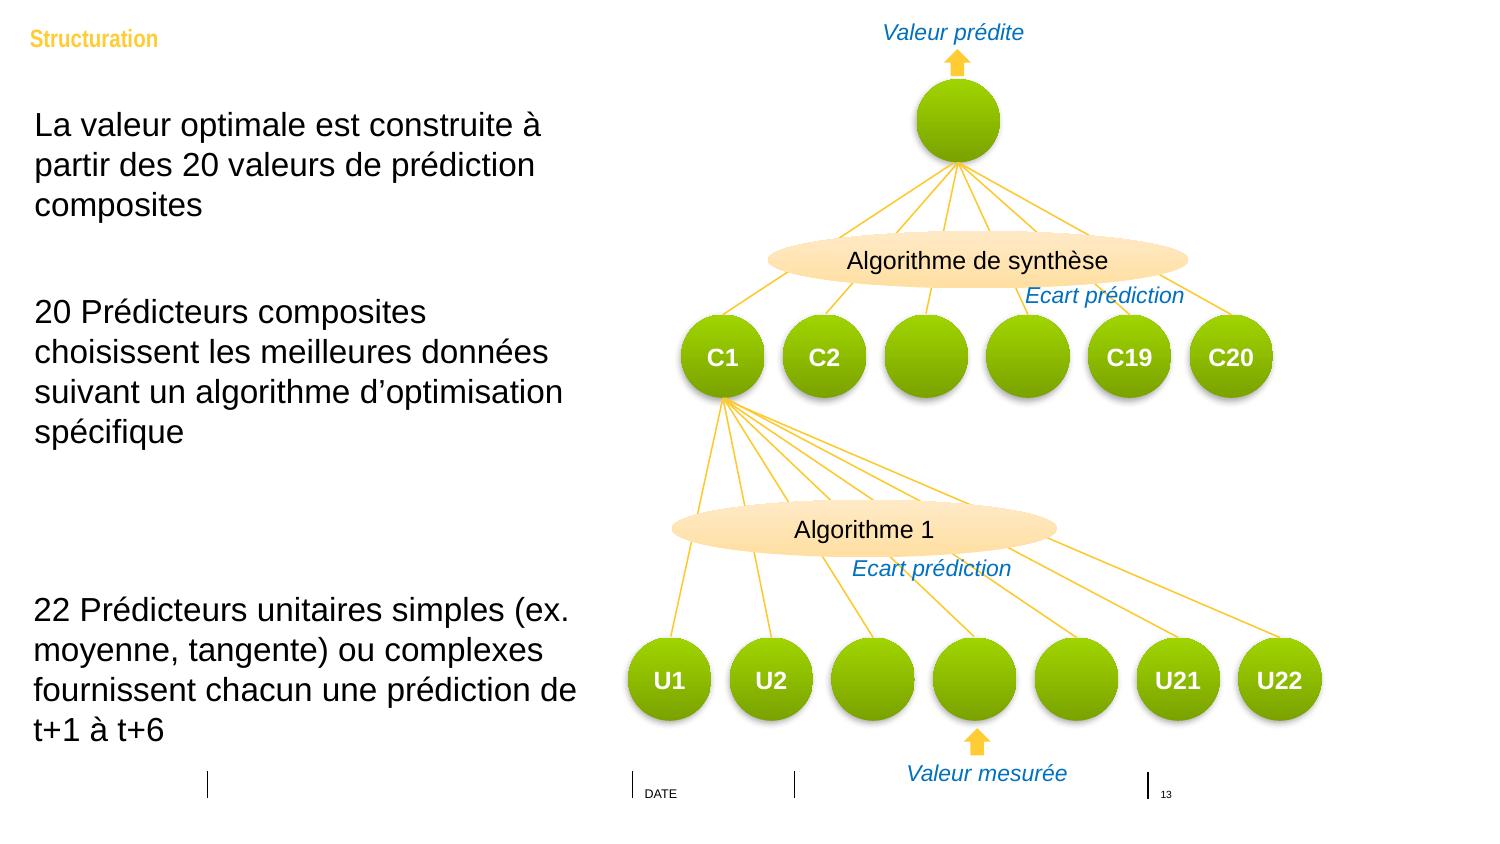

Valeur prédite
Structuration

La valeur optimale est construite à partir des 20 valeurs de prédiction composites
Algorithme de synthèse
Ecart prédiction
20 Prédicteurs composites choisissent les meilleures données suivant un algorithme d’optimisation spécifique
C1
C2

C19
C20
Algorithme 1
Ecart prédiction
22 Prédicteurs unitaires simples (ex. moyenne, tangente) ou complexes fournissent chacun une prédiction de t+1 à t+6
U1
U2

U21
U22

Valeur mesurée